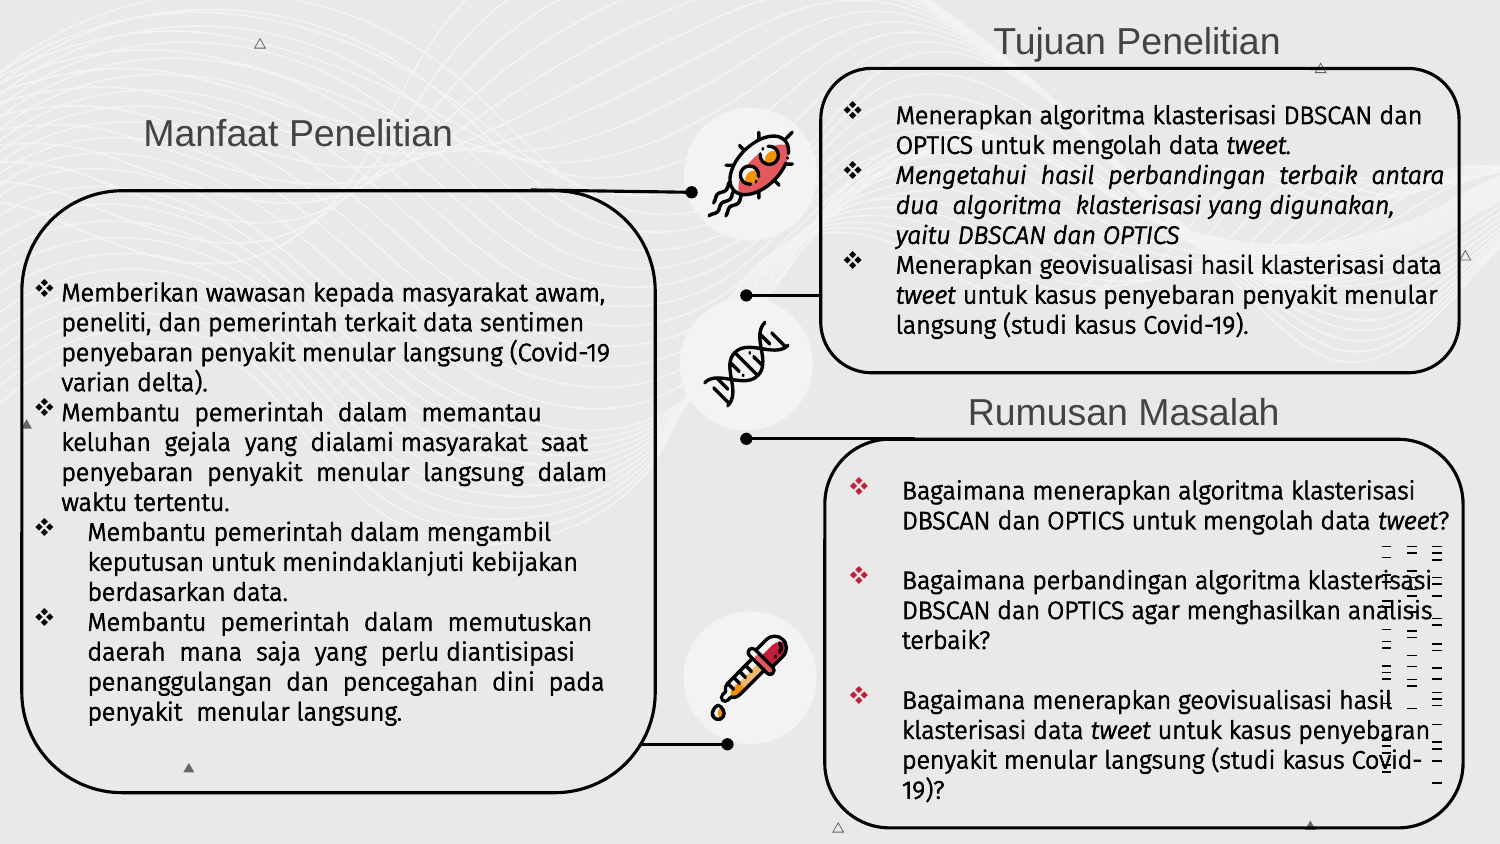

Tujuan Penelitian
Manfaat Penelitian

Memberikan wawasan kepada masyarakat awam, peneliti, dan pemerintah terkait data sentimen penyebaran penyakit menular langsung (Covid-19 varian delta).
Membantu  pemerintah  dalam  memantau  keluhan  gejala  yang  dialami masyarakat  saat  penyebaran  penyakit  menular  langsung  dalam  waktu tertentu.
Membantu pemerintah dalam mengambil keputusan untuk menindaklanjuti kebijakan berdasarkan data.
Membantu  pemerintah  dalam  memutuskan  daerah  mana  saja  yang  perlu diantisipasi  penanggulangan  dan  pencegahan  dini  pada  penyakit  menular langsung.

Menerapkan algoritma klasterisasi DBSCAN dan OPTICS untuk mengolah data tweet.
Mengetahui  hasil  perbandingan  terbaik  antara  dua  algoritma  klasterisasi yang digunakan, yaitu DBSCAN dan OPTICS
Menerapkan geovisualisasi hasil klasterisasi data tweet untuk kasus penyebaran penyakit menular langsung (studi kasus Covid-19).

# Rumusan Masalah

Bagaimana menerapkan algoritma klasterisasi DBSCAN dan OPTICS untuk mengolah data tweet?

Bagaimana perbandingan algoritma klasterisasi DBSCAN dan OPTICS agar menghasilkan analisis terbaik?

Bagaimana menerapkan geovisualisasi hasil klasterisasi data tweet untuk kasus penyebaran penyakit menular langsung (studi kasus Covid-19)?